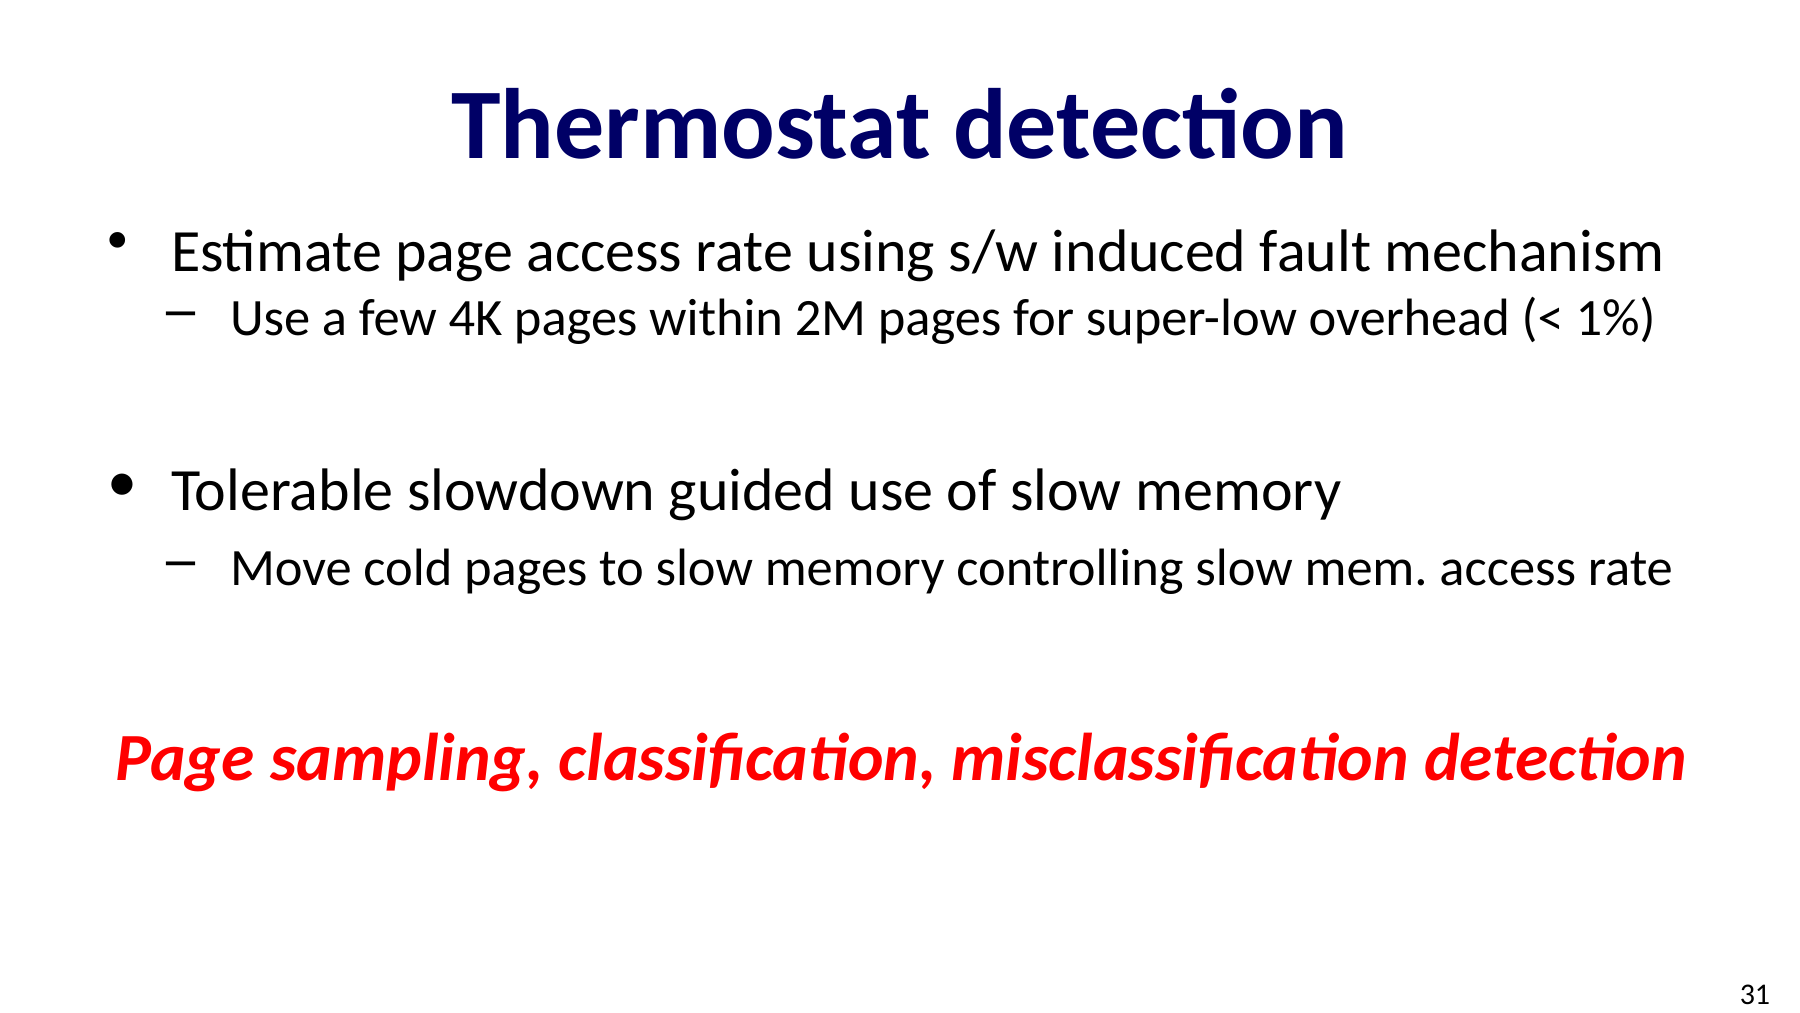

# Thermostat detection
Estimate page access rate using s/w induced fault mechanism
Use a few 4K pages within 2M pages for super-low overhead (< 1%)

Tolerable slowdown guided use of slow memory
Move cold pages to slow memory controlling slow mem. access rate
Page sampling, classification, misclassification detection
31